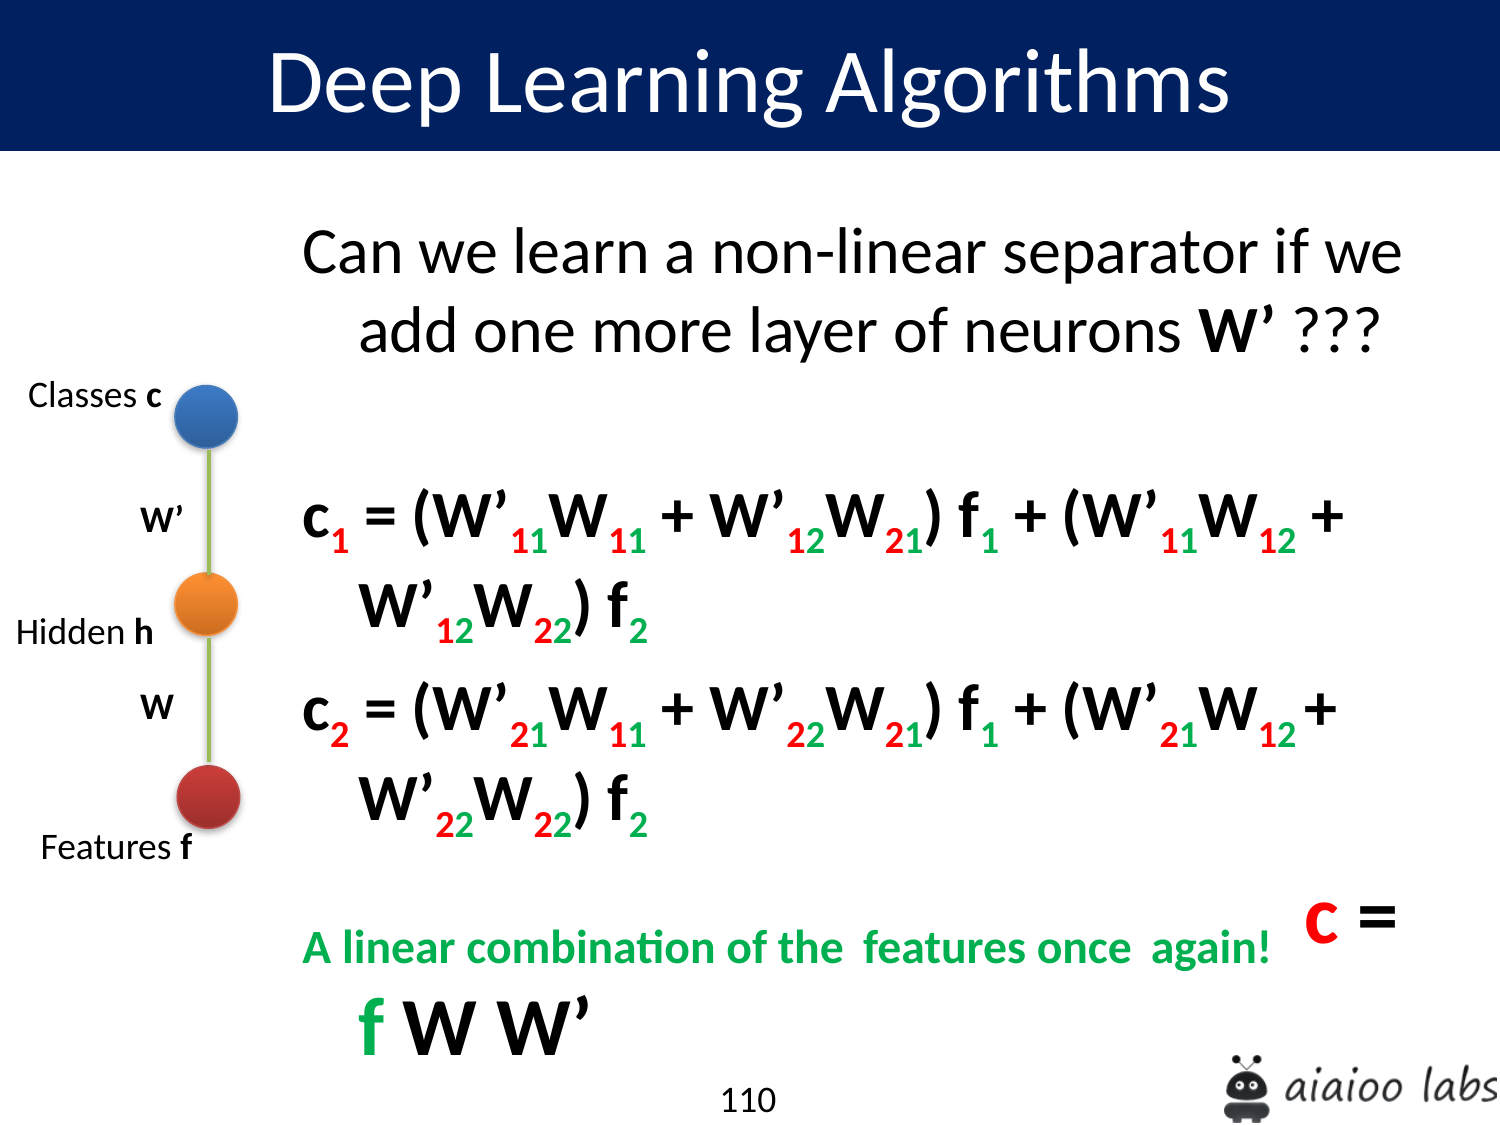

Deep Learning Algorithms
Can we learn a non-linear separator if we add one more layer of neurons W’ ???

c1 = (W’11W11 + W’12W21) f1 + (W’11W12 + W’12W22) f2
c2 = (W’21W11 + W’22W21) f1 + (W’21W12 + W’22W22) f2
A linear combination of the features once again!   c = f W W’
Classes c

W’

Hidden h
W

Features f